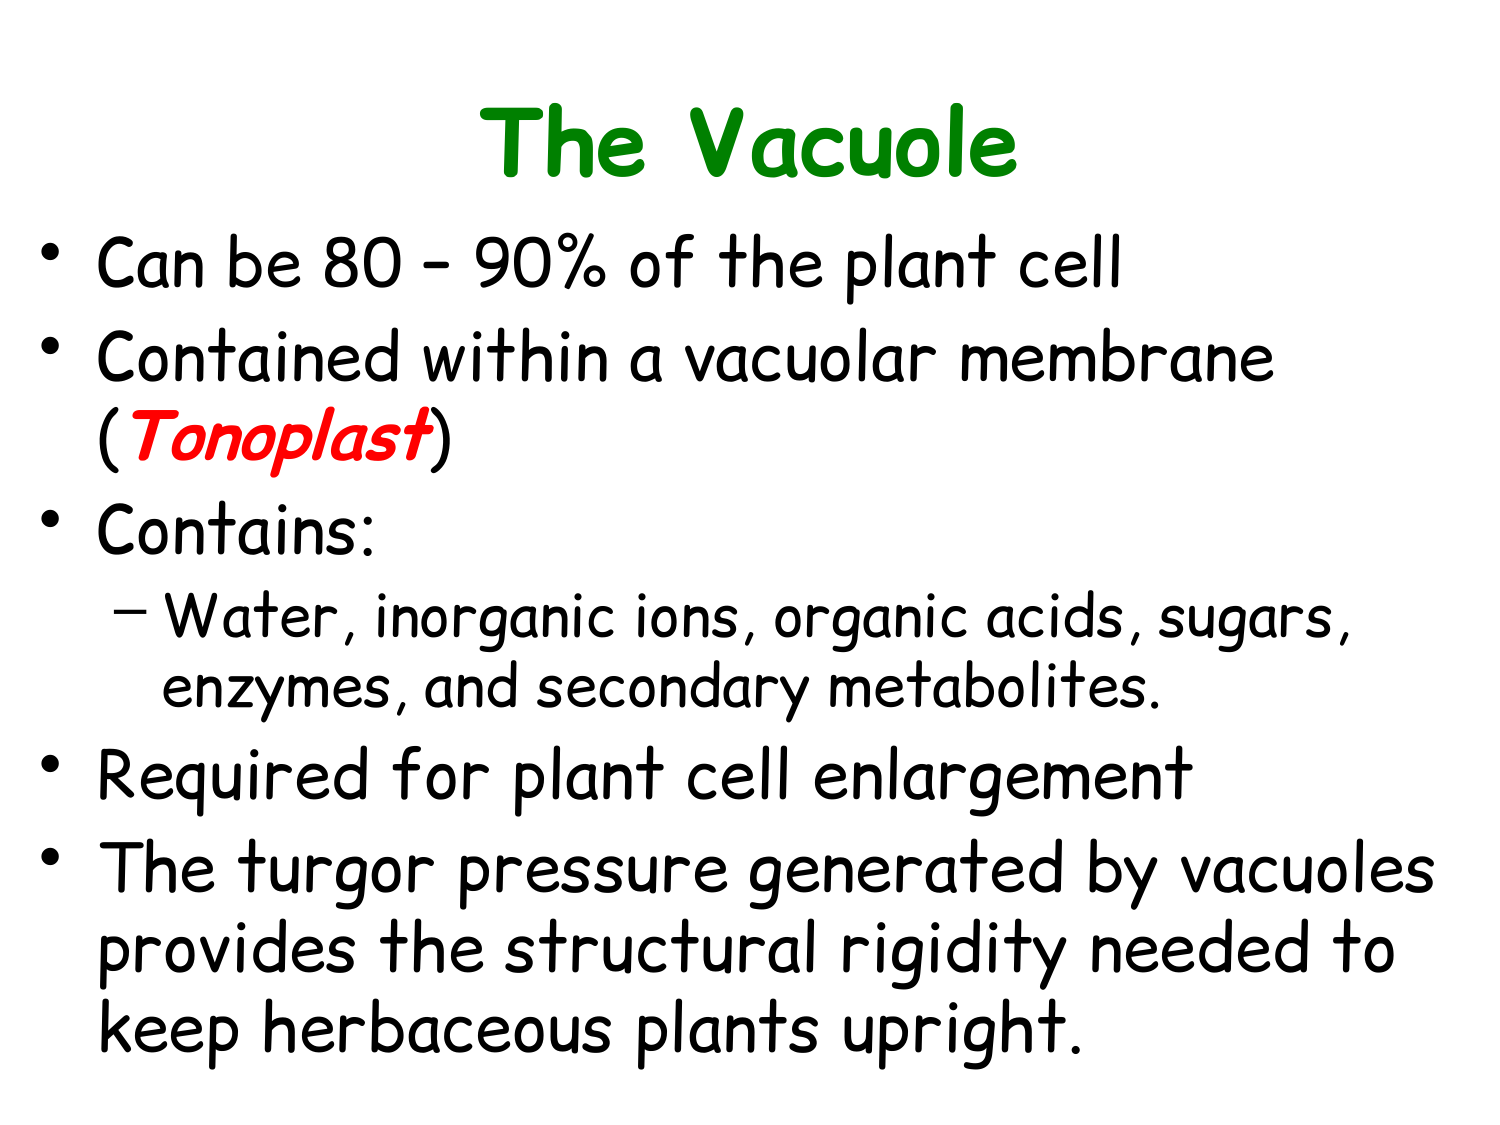

# The Vacuole
Can be 80 – 90% of the plant cell
Contained within a vacuolar membrane (Tonoplast)
Contains:
Water, inorganic ions, organic acids, sugars, enzymes, and secondary metabolites.
Required for plant cell enlargement
The turgor pressure generated by vacuoles provides the structural rigidity needed to keep herbaceous plants upright.